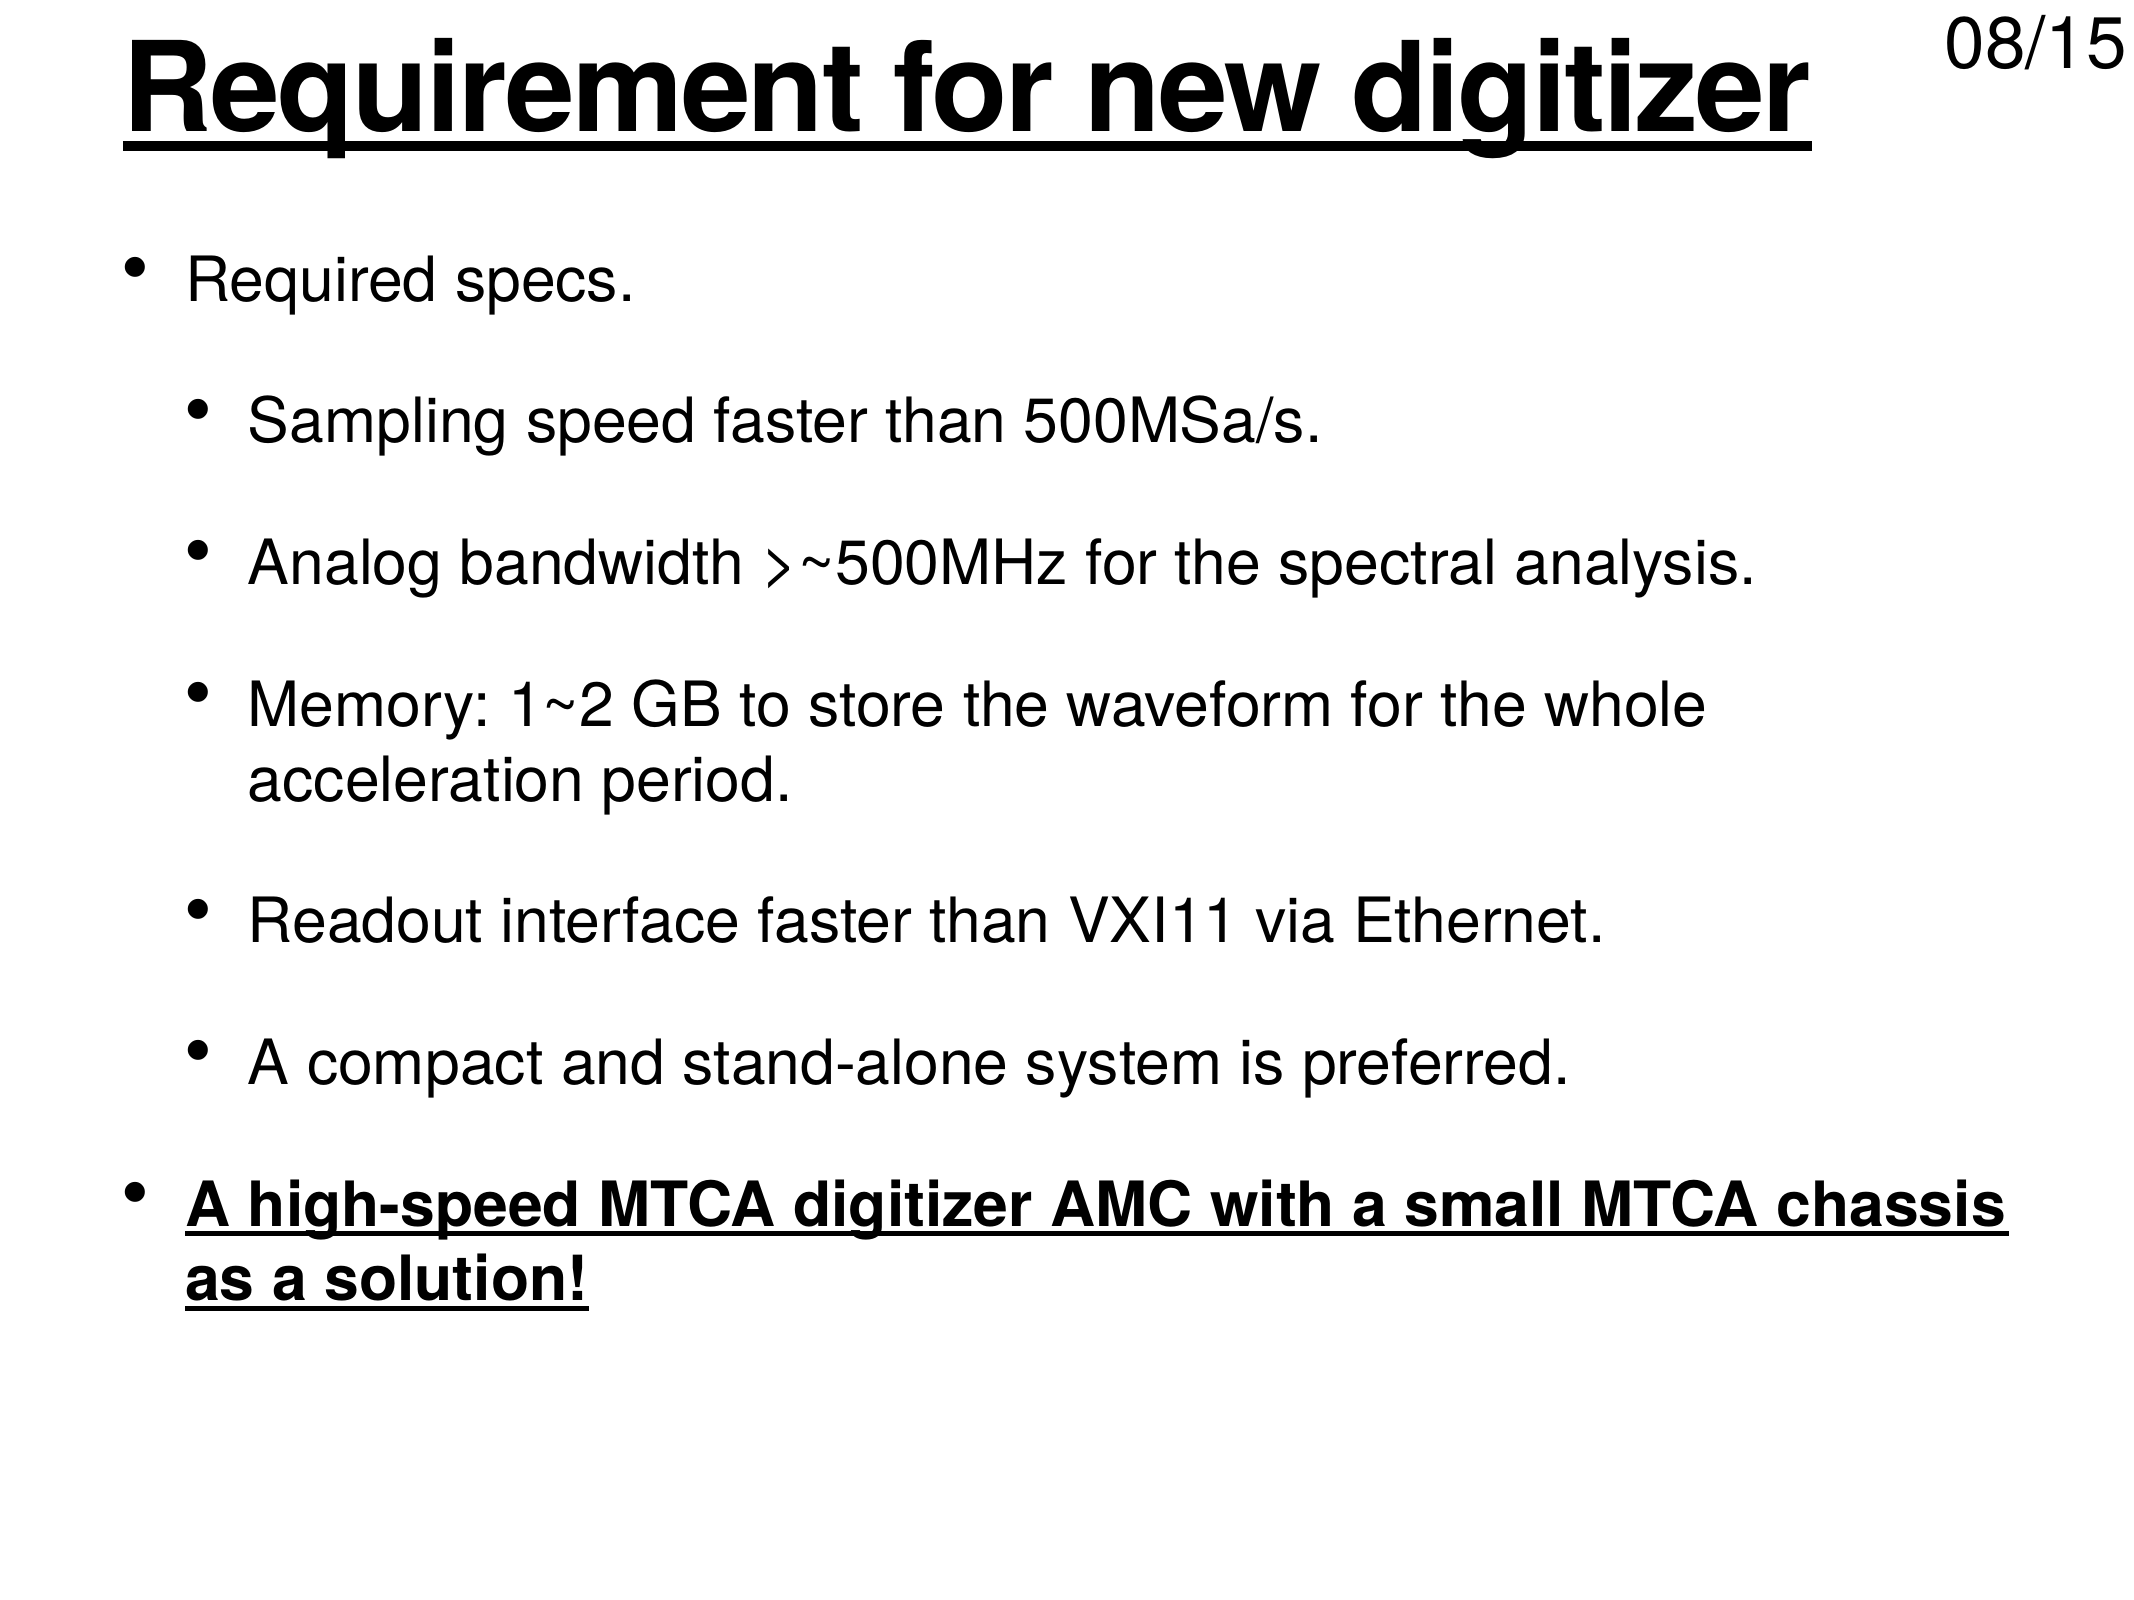

08/15
# Requirement for new digitizer
Required specs.
Sampling speed faster than 500MSa/s.
Analog bandwidth >~500MHz for the spectral analysis.
Memory: 1~2 GB to store the waveform for the whole acceleration period.
Readout interface faster than VXI11 via Ethernet.
A compact and stand-alone system is preferred.
A high-speed MTCA digitizer AMC with a small MTCA chassis as a solution!